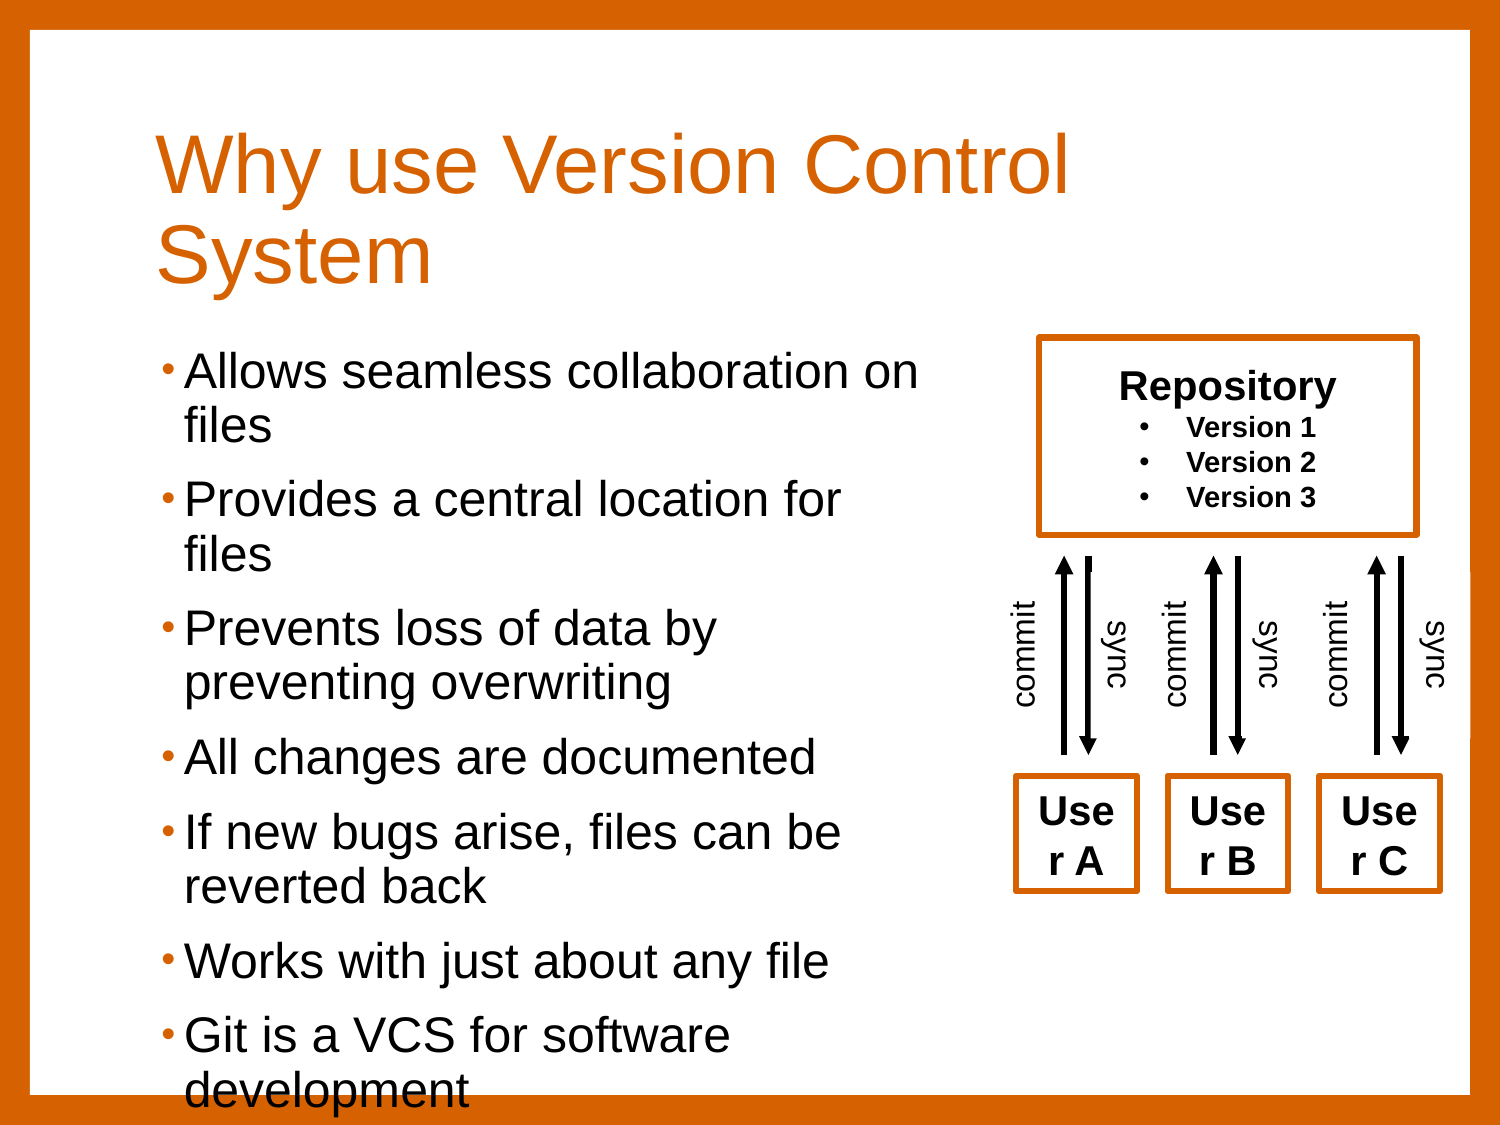

# Why use Version Control System
Allows seamless collaboration on files
Provides a central location for files
Prevents loss of data by preventing overwriting
All changes are documented
If new bugs arise, files can be reverted back
Works with just about any file
Git is a VCS for software development

Repository
Version 1
Version 2
Version 3
commit
sync
commit
sync
commit
sync
User A
User B
User C